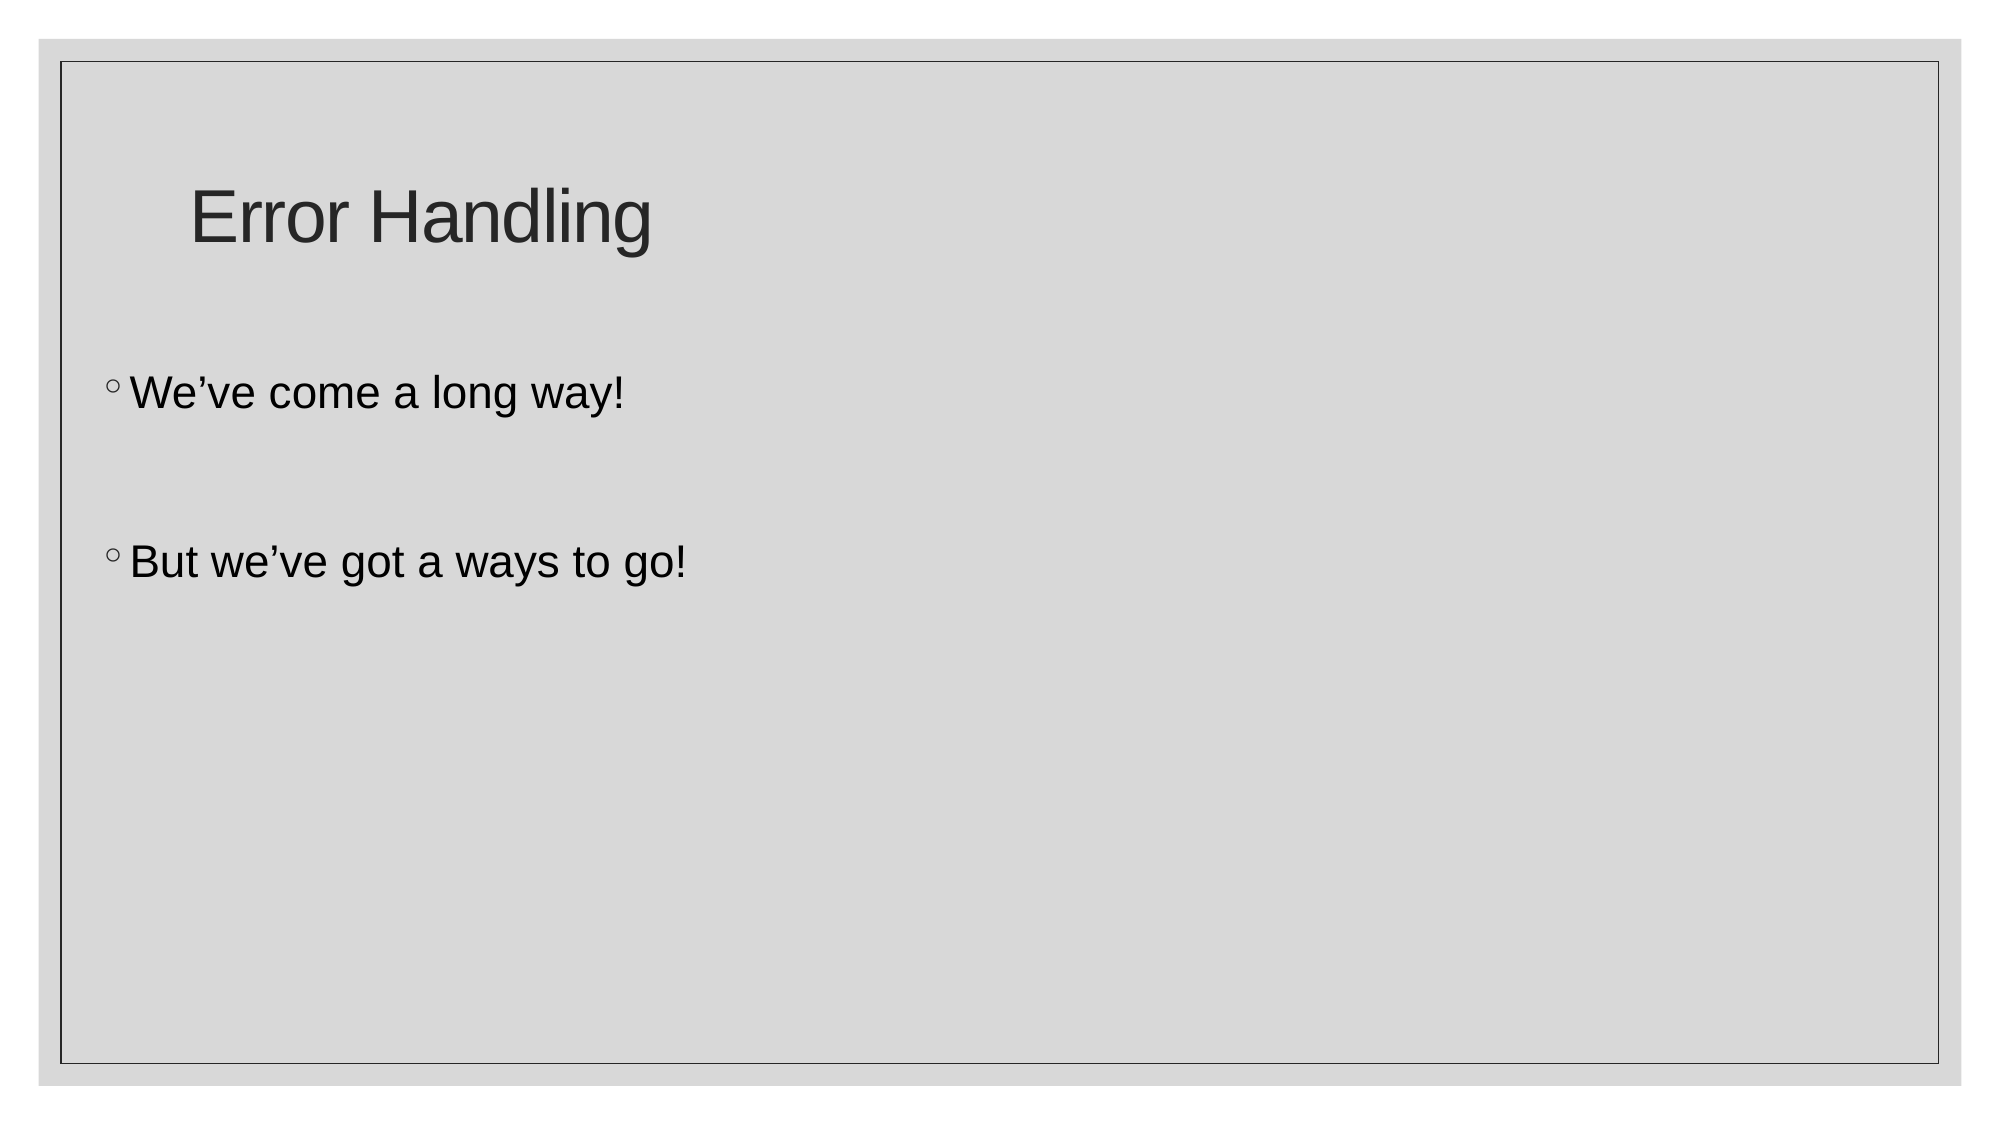

# Error Handling
We’ve come a long way!

But we’ve got a ways to go!